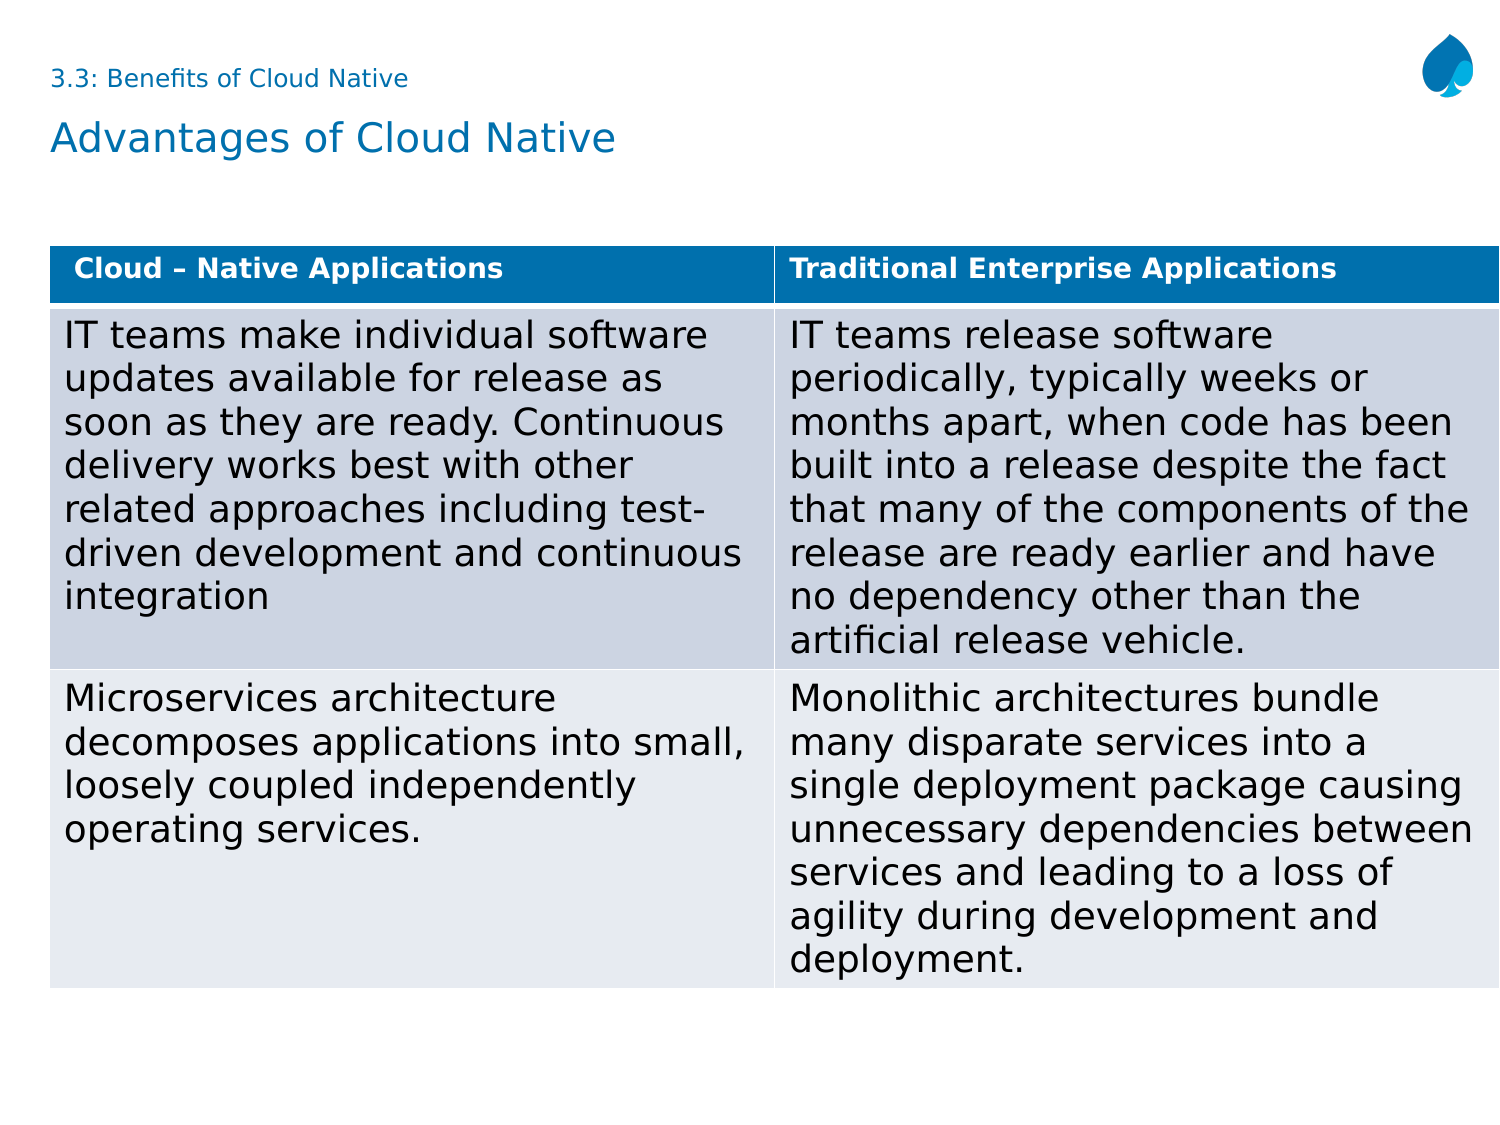

# 3.3: Benefits of Cloud Native Advantages of Cloud Native
| Cloud – Native Applications | Traditional Enterprise Applications |
| --- | --- |
| IT teams make individual software updates available for release as soon as they are ready. Continuous delivery works best with other related approaches including test-driven development and continuous integration | IT teams release software periodically, typically weeks or months apart, when code has been built into a release despite the fact that many of the components of the release are ready earlier and have no dependency other than the artificial release vehicle. |
| Microservices architecture decomposes applications into small, loosely coupled independently operating services. | Monolithic architectures bundle many disparate services into a single deployment package causing unnecessary dependencies between services and leading to a loss of agility during development and deployment. |